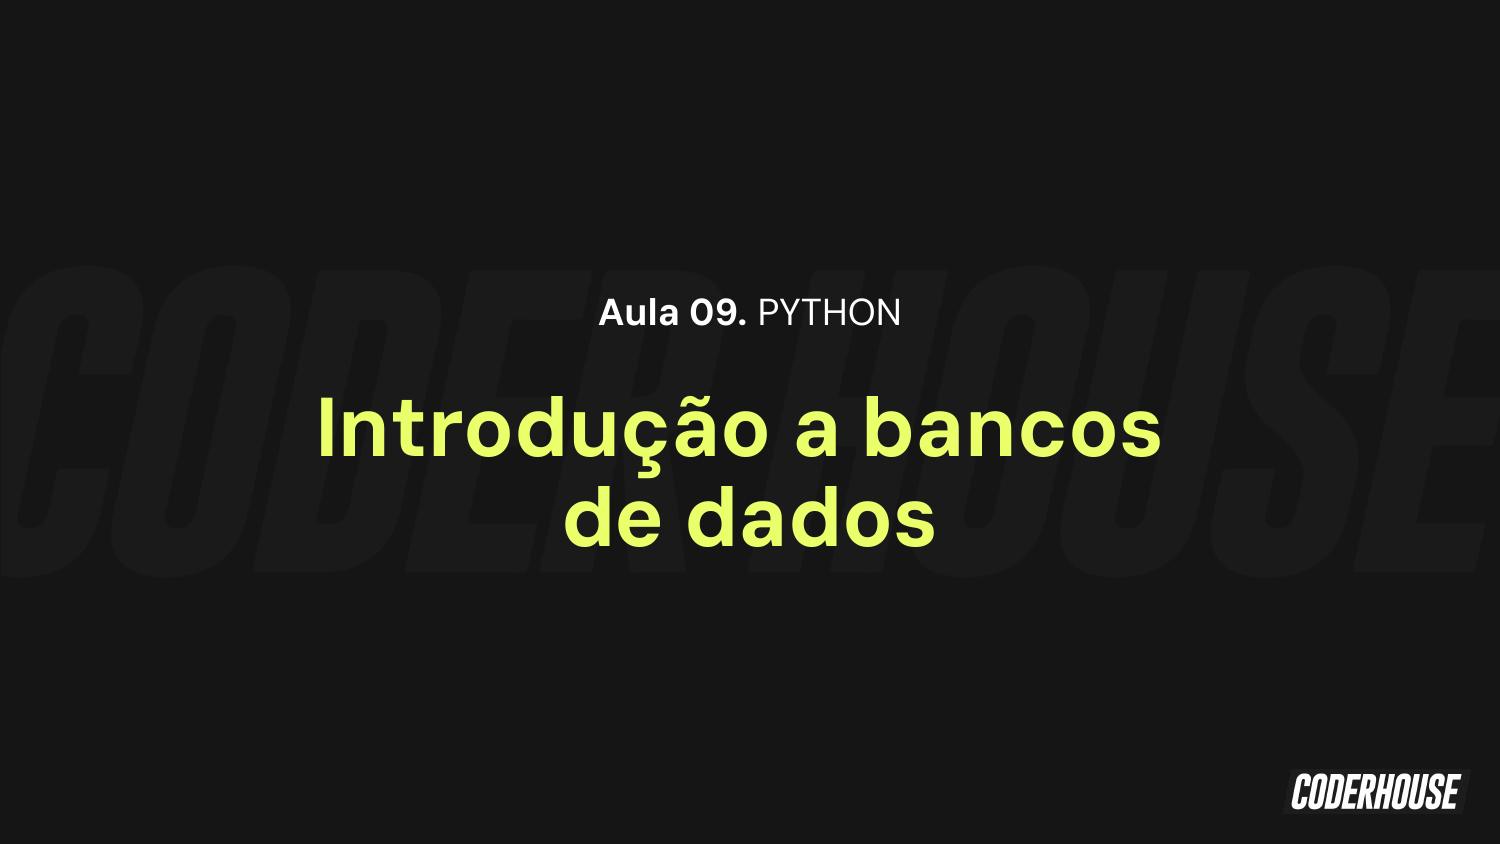

Aula 09. PYTHON
Introdução a bancos
de dados